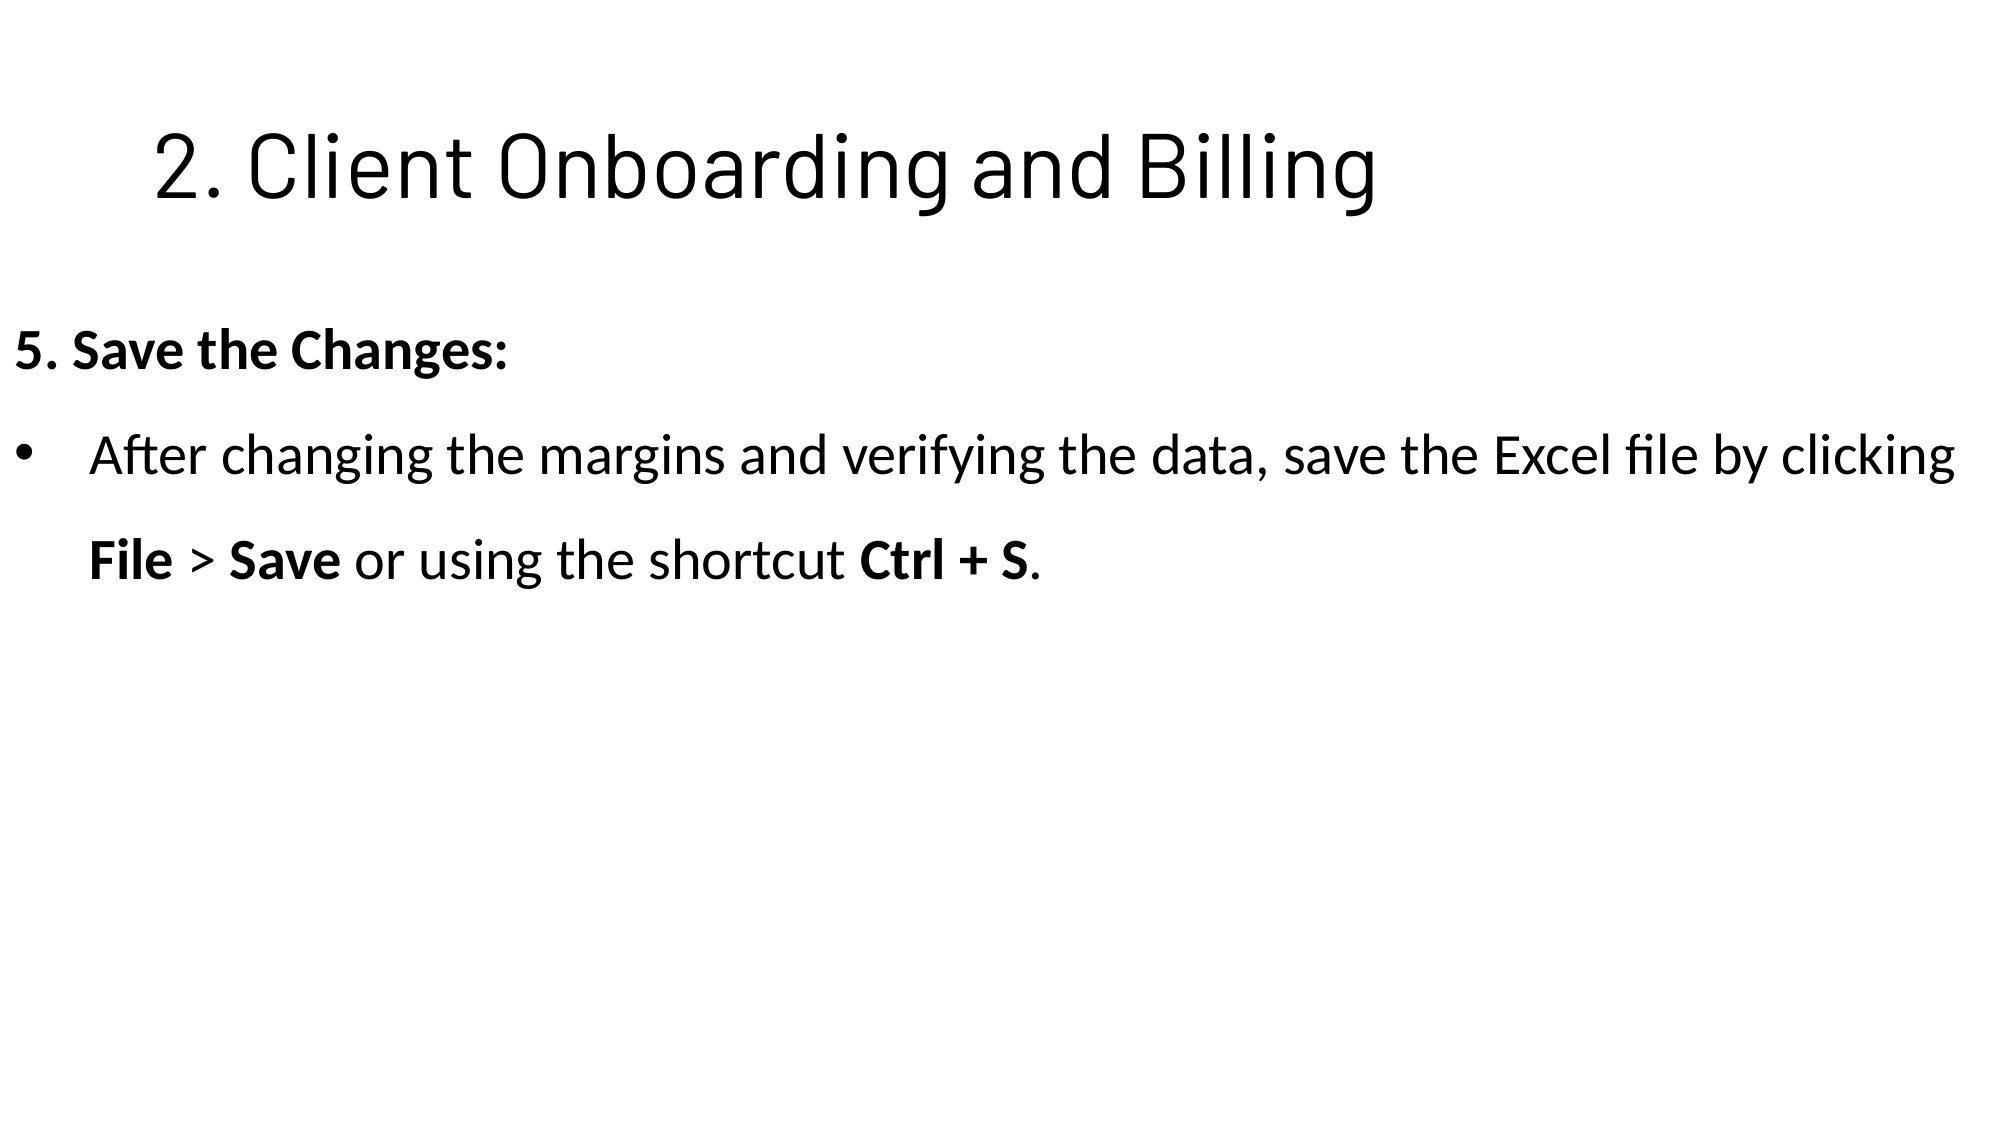

# 2. Client Onboarding and Billing
5. Save the Changes:
After changing the margins and verifying the data, save the Excel file by clicking File > Save or using the shortcut Ctrl + S.